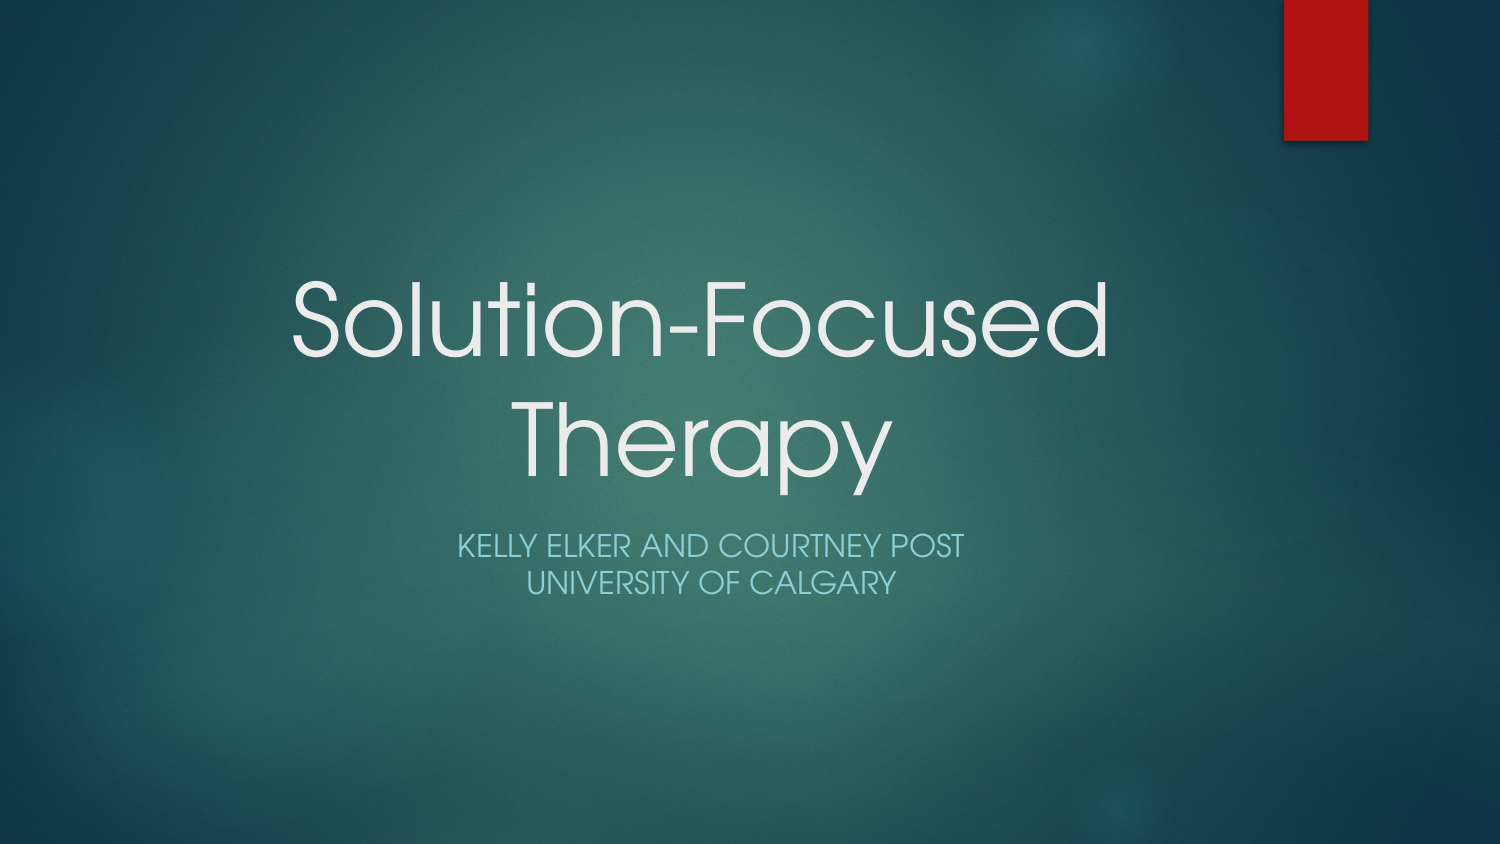

# Solution-Focused Therapy
Kelly Elker and Courtney Post
University of Calgary